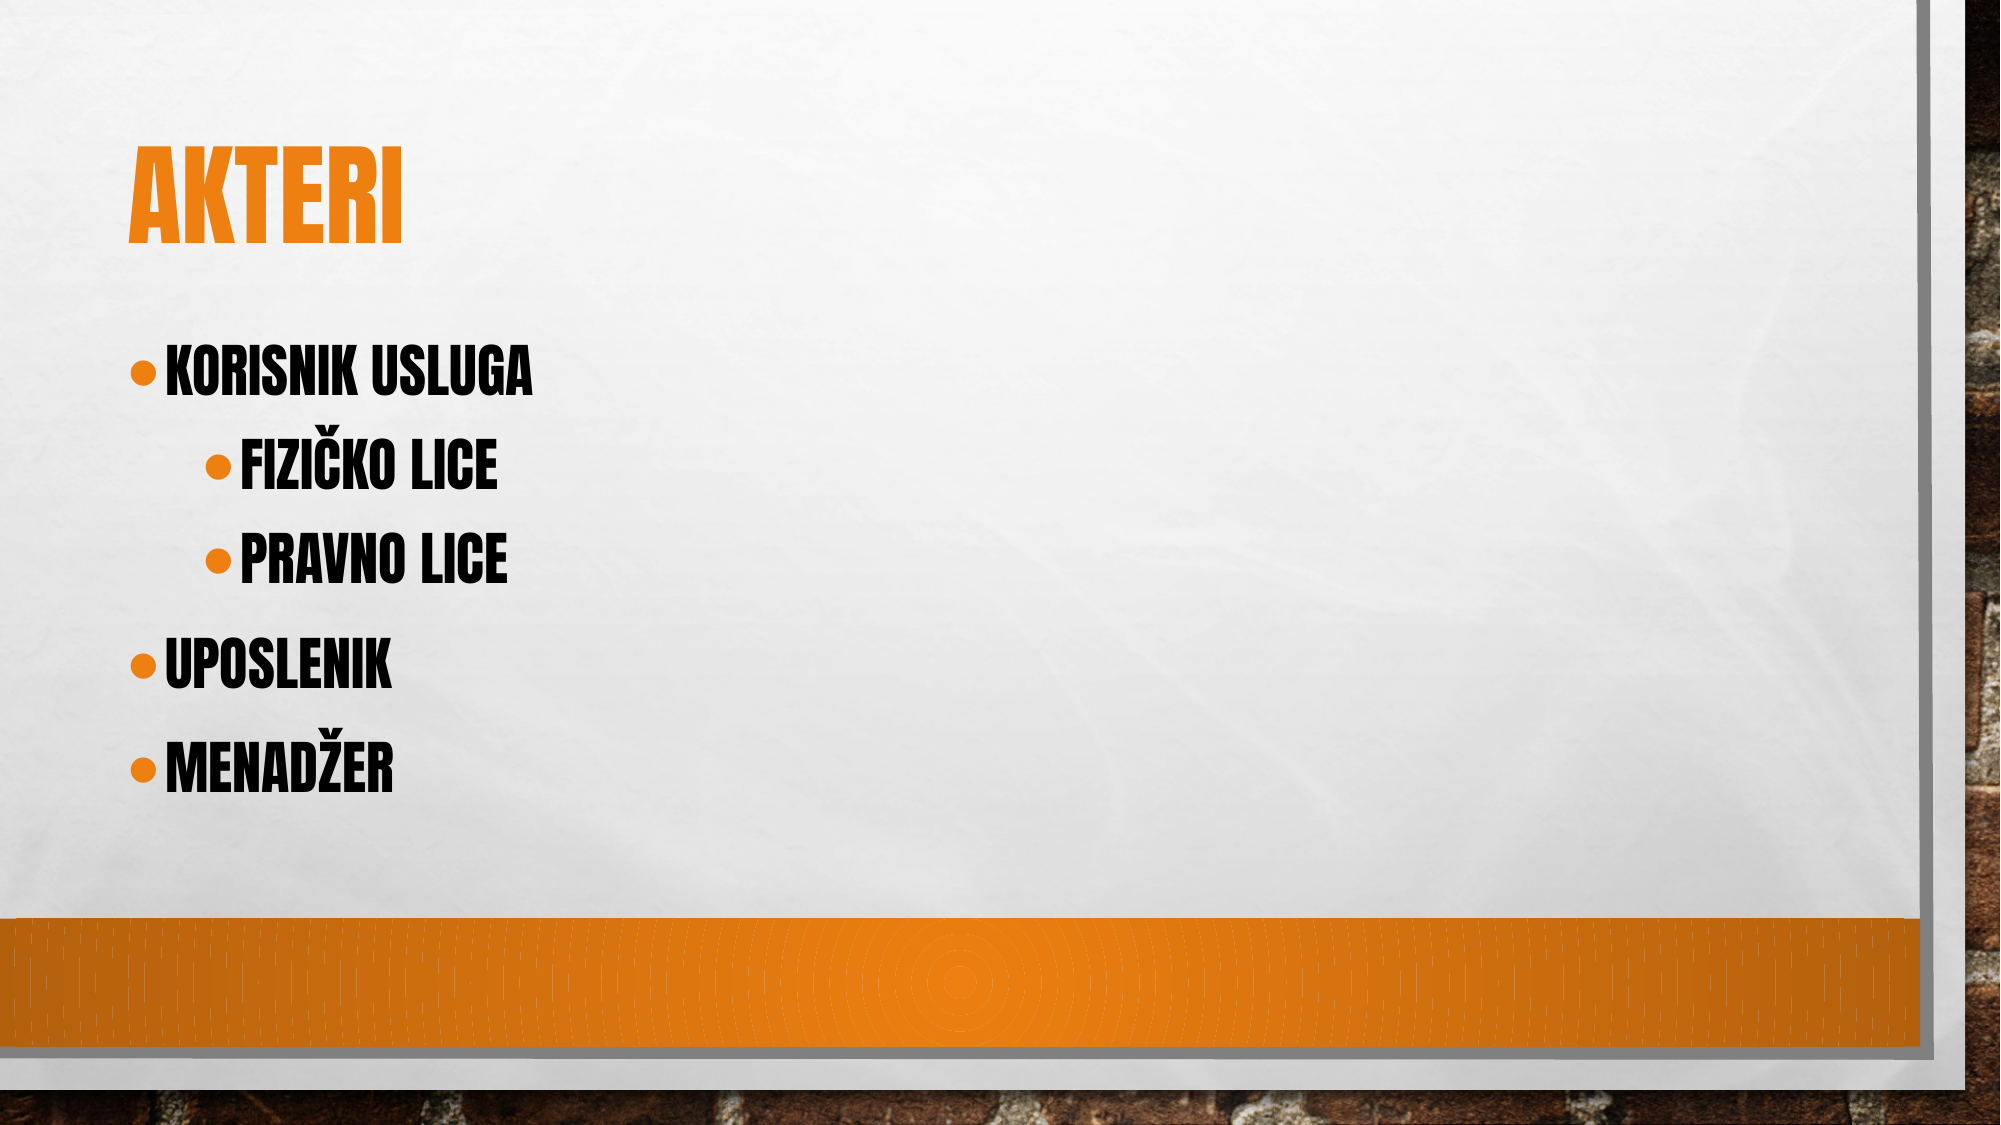

# akteri
Korisnik usluga
fizičko lice
pravno lice
Uposlenik
Menadžer